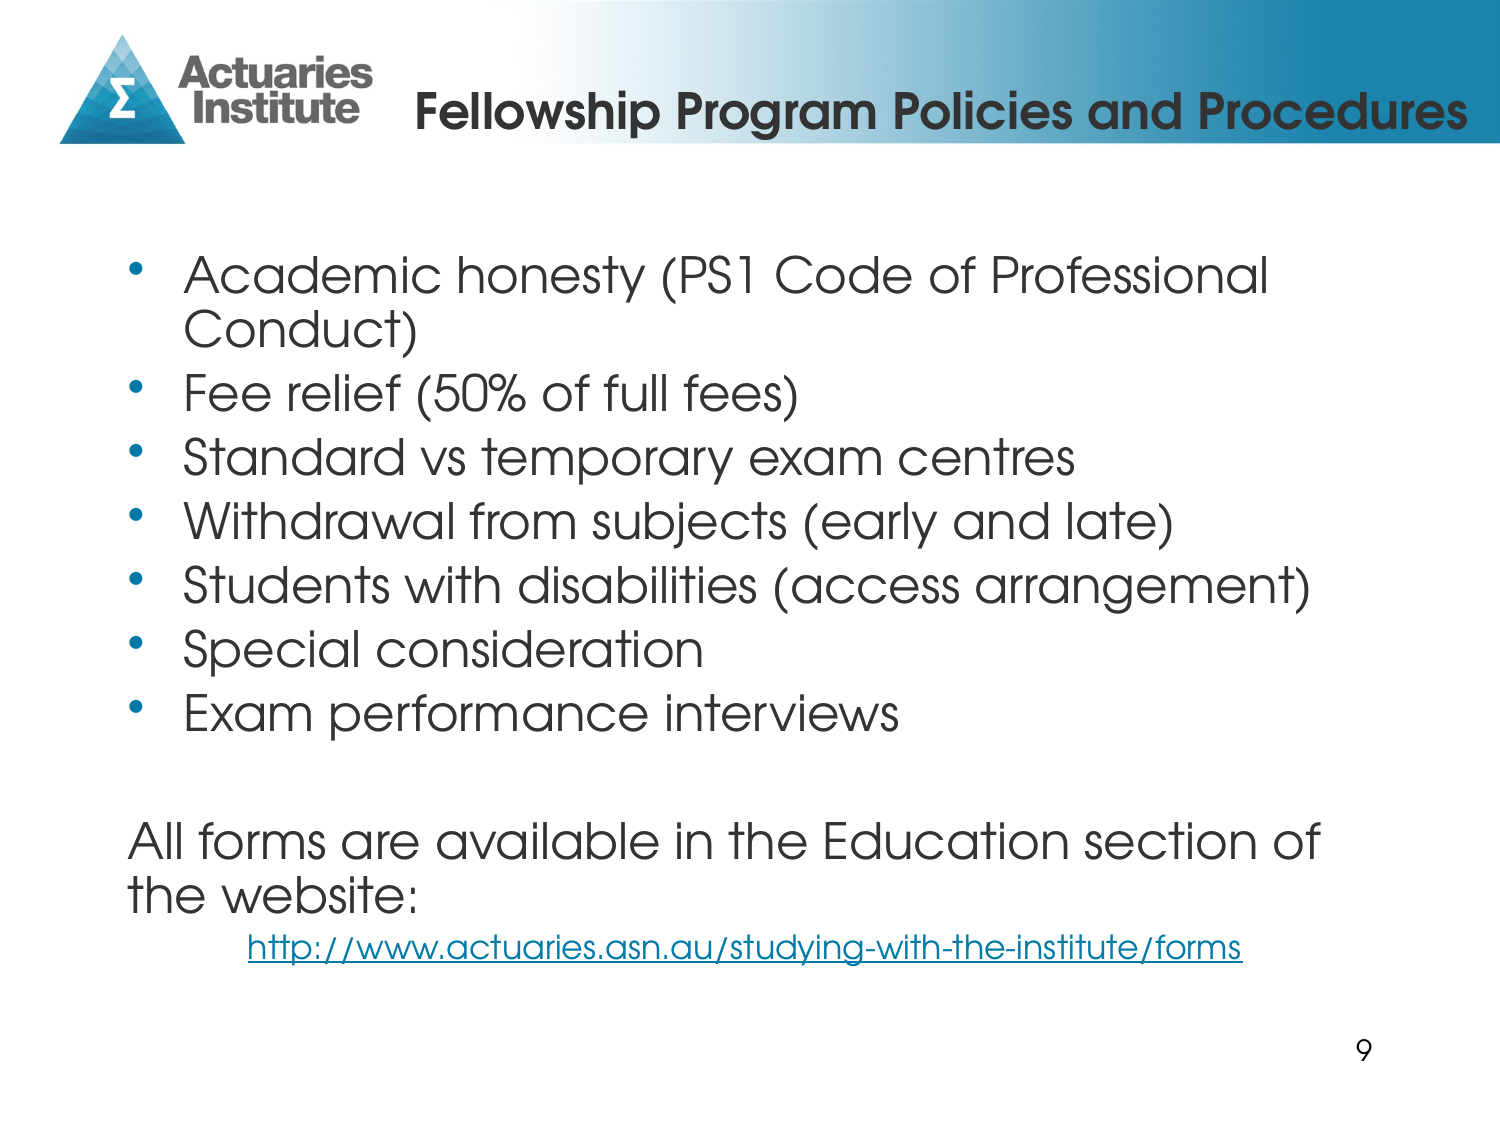

# Fellowship Program Policies and Procedures
Academic honesty (PS1 Code of Professional Conduct)
Fee relief (50% of full fees)
Standard vs temporary exam centres
Withdrawal from subjects (early and late)
Students with disabilities (access arrangement)
Special consideration
Exam performance interviews

All forms are available in the Education section of the website:
http://www.actuaries.asn.au/studying-with-the-institute/forms

9